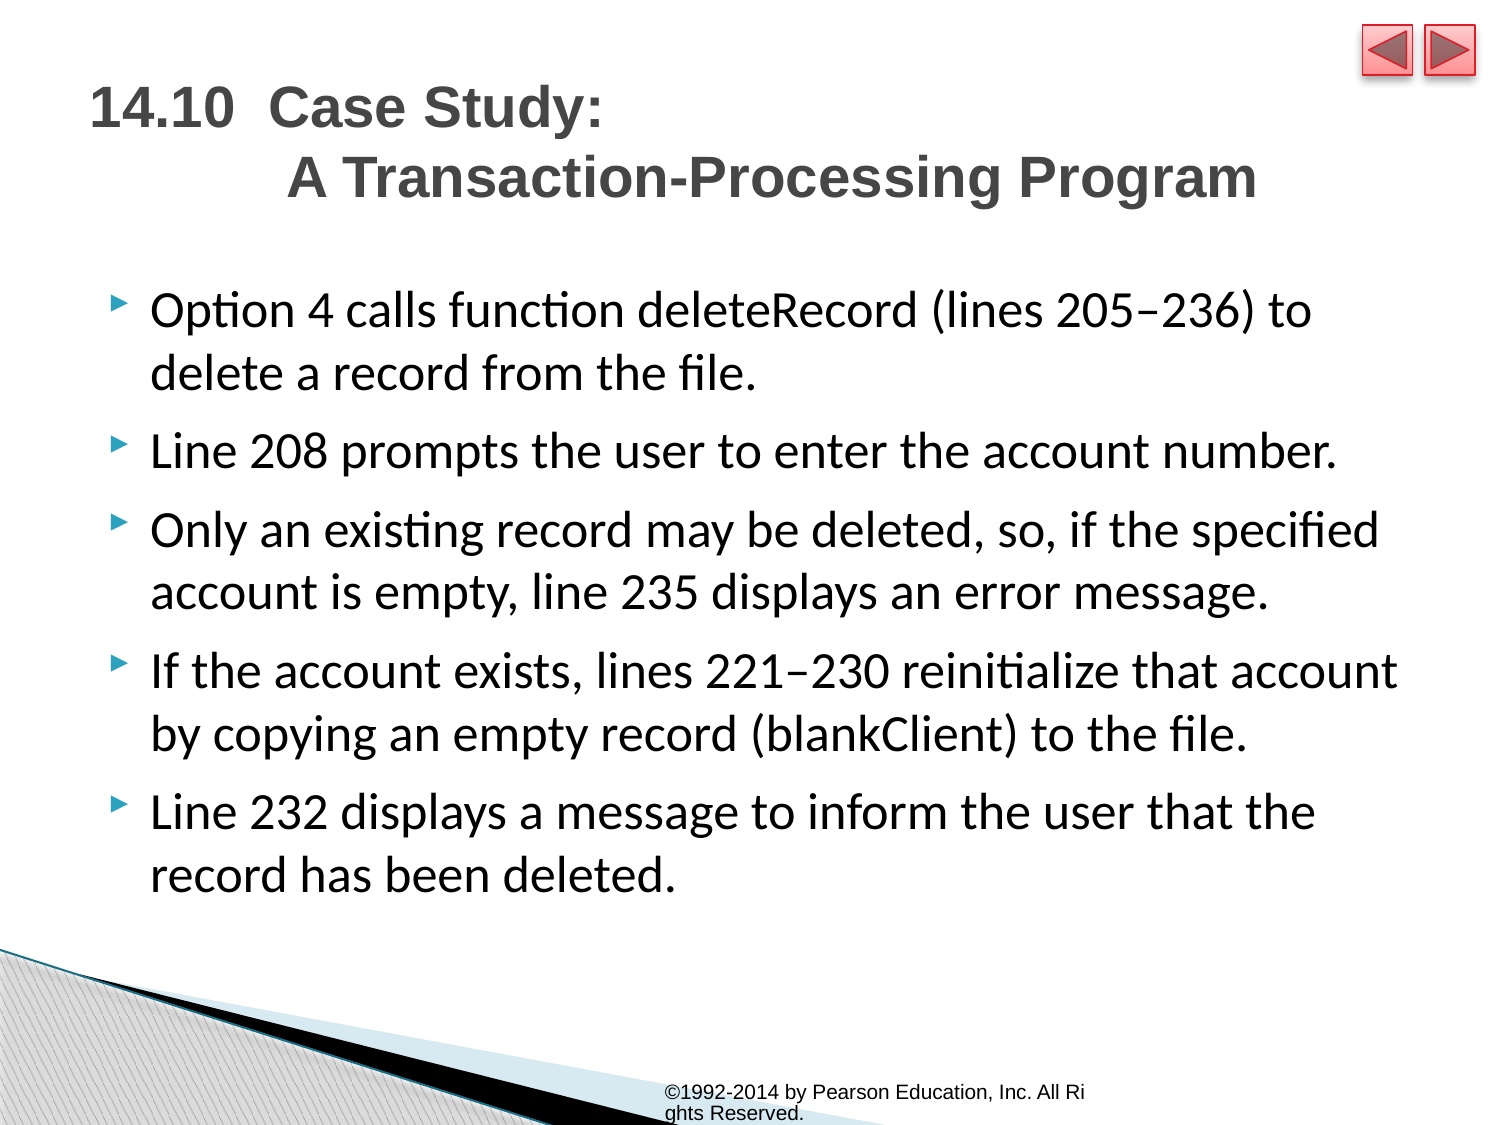

# 14.10  Case Study: A Transaction-Processing Program
Option 4 calls function deleteRecord (lines 205–236) to delete a record from the file.
Line 208 prompts the user to enter the account number.
Only an existing record may be deleted, so, if the specified account is empty, line 235 displays an error message.
If the account exists, lines 221–230 reinitialize that account by copying an empty record (blankClient) to the file.
Line 232 displays a message to inform the user that the record has been deleted.
©1992-2014 by Pearson Education, Inc. All Rights Reserved.